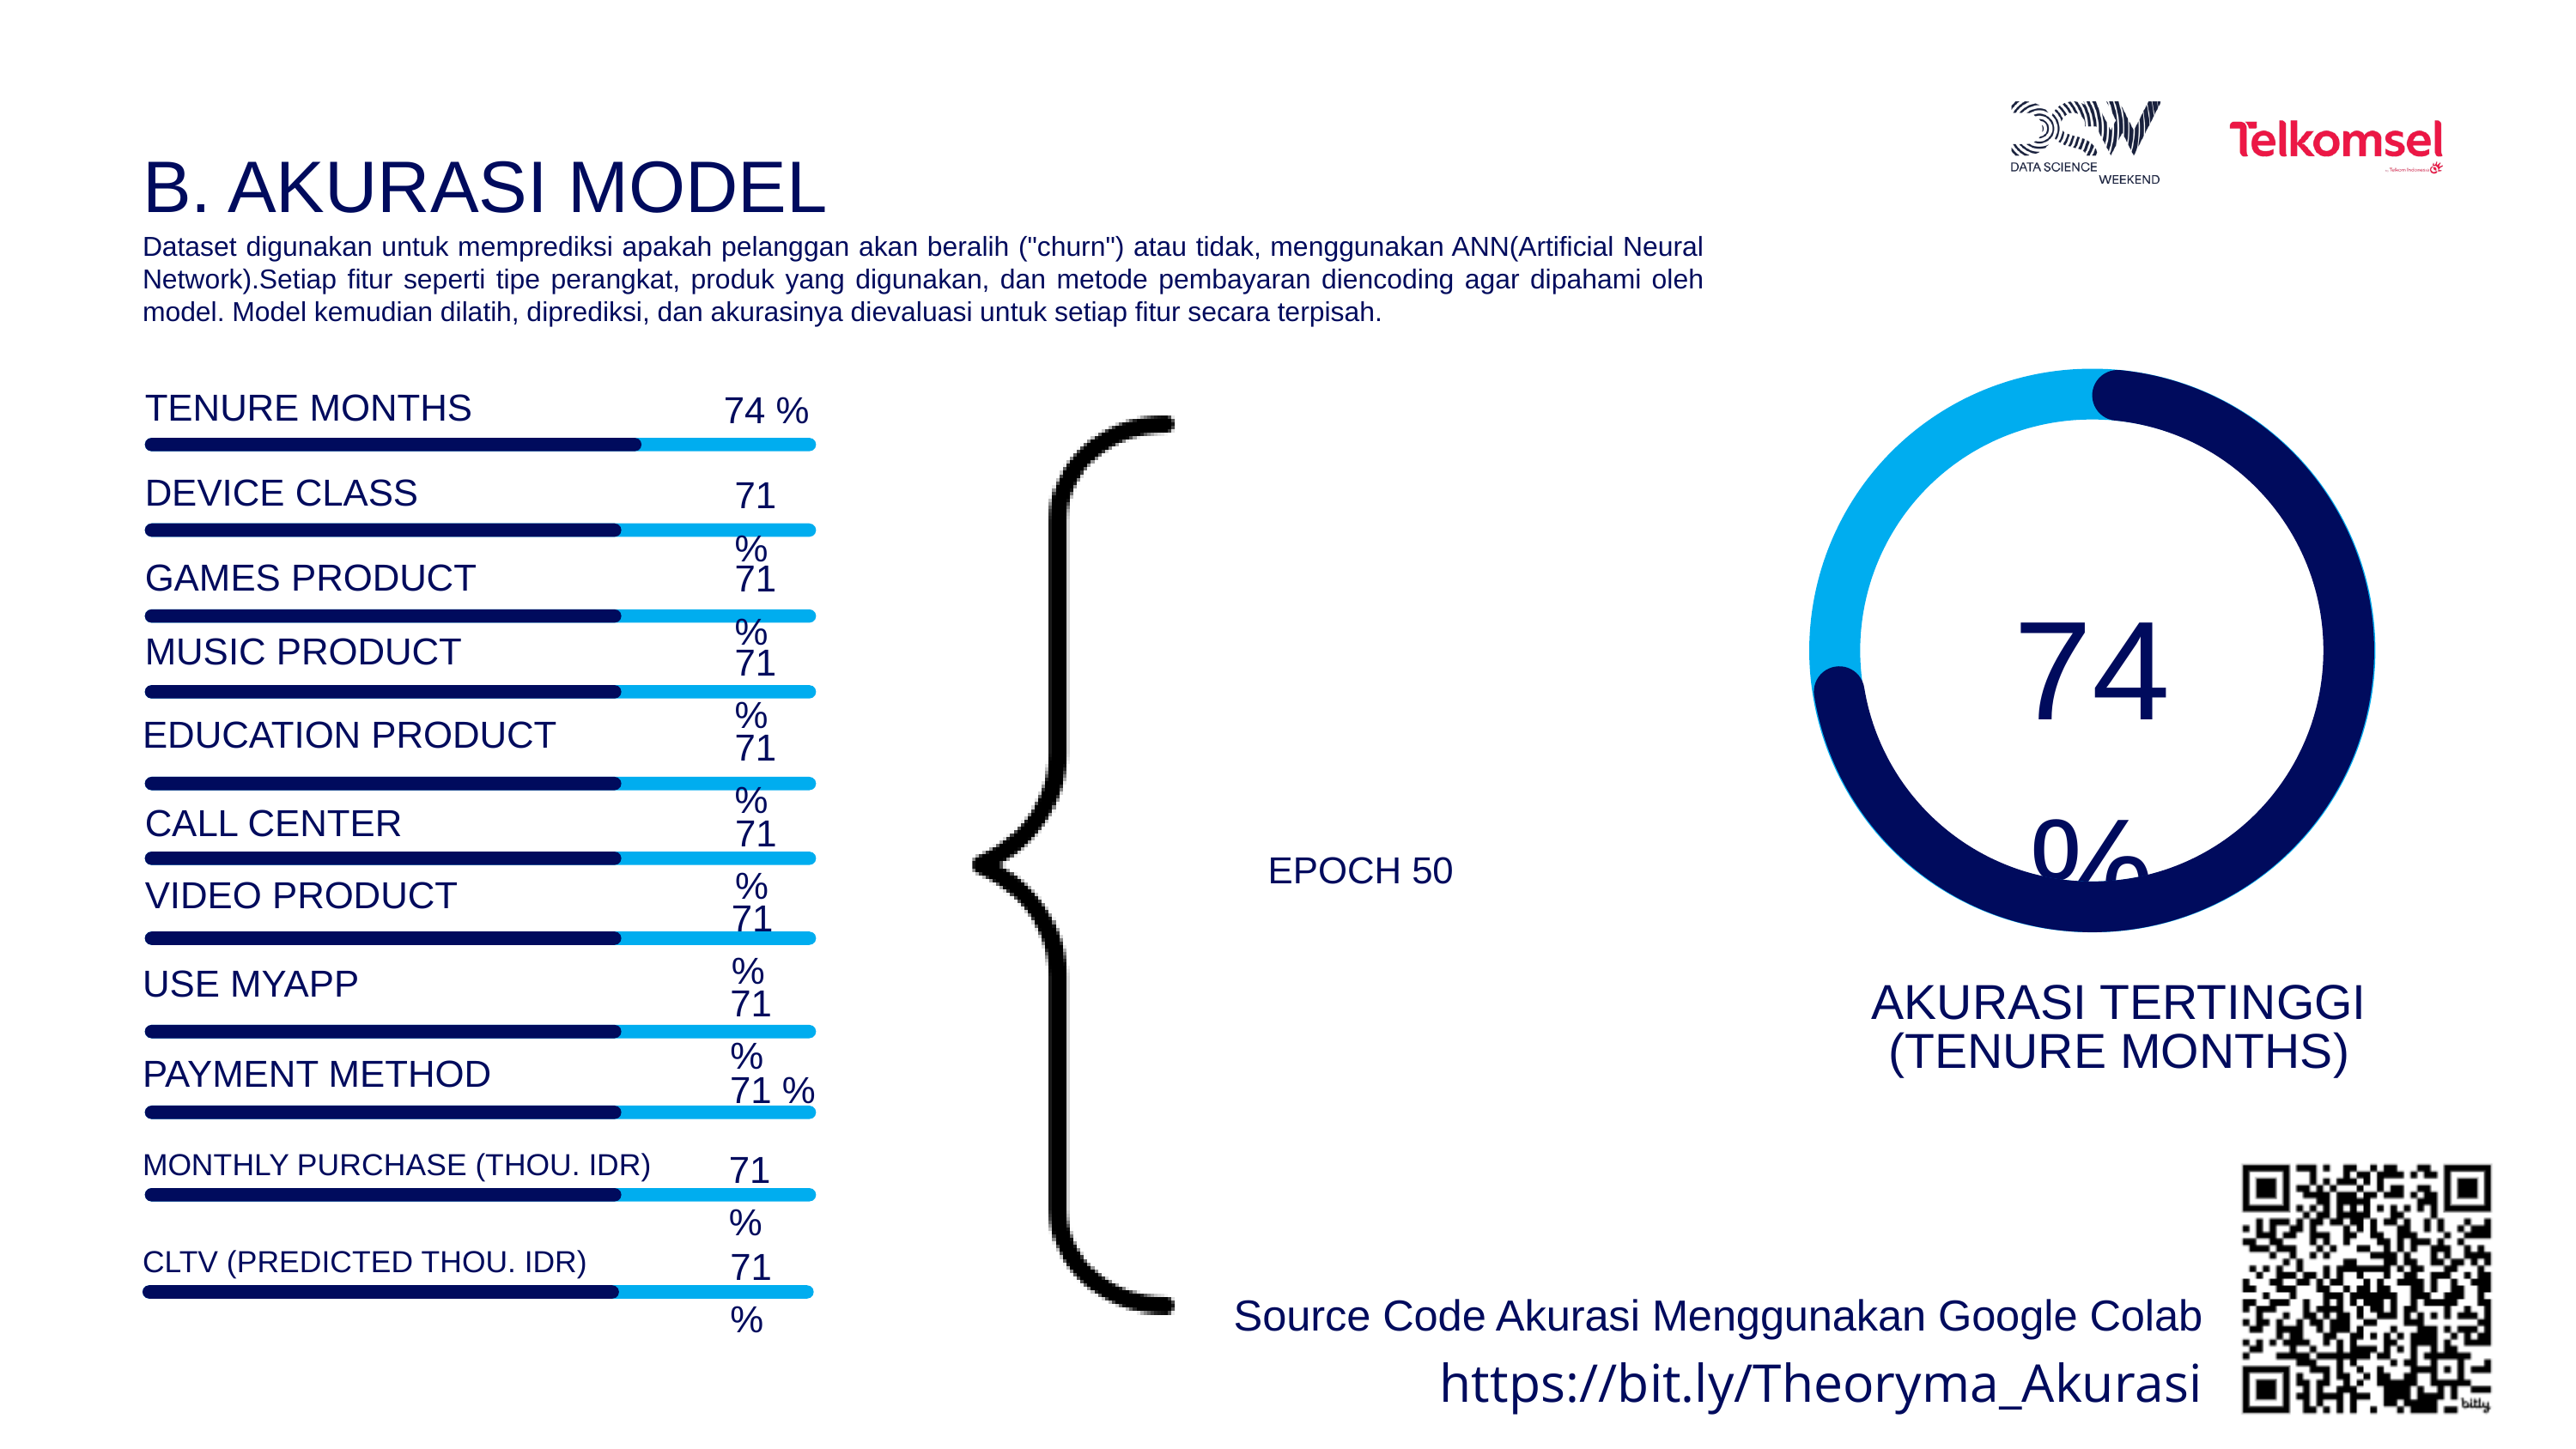

B. AKURASI MODEL
Dataset digunakan untuk memprediksi apakah pelanggan akan beralih ("churn") atau tidak, menggunakan ANN(Artificial Neural Network).Setiap fitur seperti tipe perangkat, produk yang digunakan, dan metode pembayaran diencoding agar dipahami oleh model. Model kemudian dilatih, diprediksi, dan akurasinya dievaluasi untuk setiap fitur secara terpisah.

74%
TENURE MONTHS
74 %

DEVICE CLASS
71 %

GAMES PRODUCT
71 %

MUSIC PRODUCT
71 %

EDUCATION PRODUCT
71 %

CALL CENTER
71 %
EPOCH 50

VIDEO PRODUCT
71 %

USE MYAPP
71 %
AKURASI TERTINGGI (TENURE MONTHS)

PAYMENT METHOD
71 %

71 %
MONTHLY PURCHASE (THOU. IDR)

71 %
CLTV (PREDICTED THOU. IDR)
Source Code Akurasi Menggunakan Google Colab

https://bit.ly/Theoryma_Akurasi